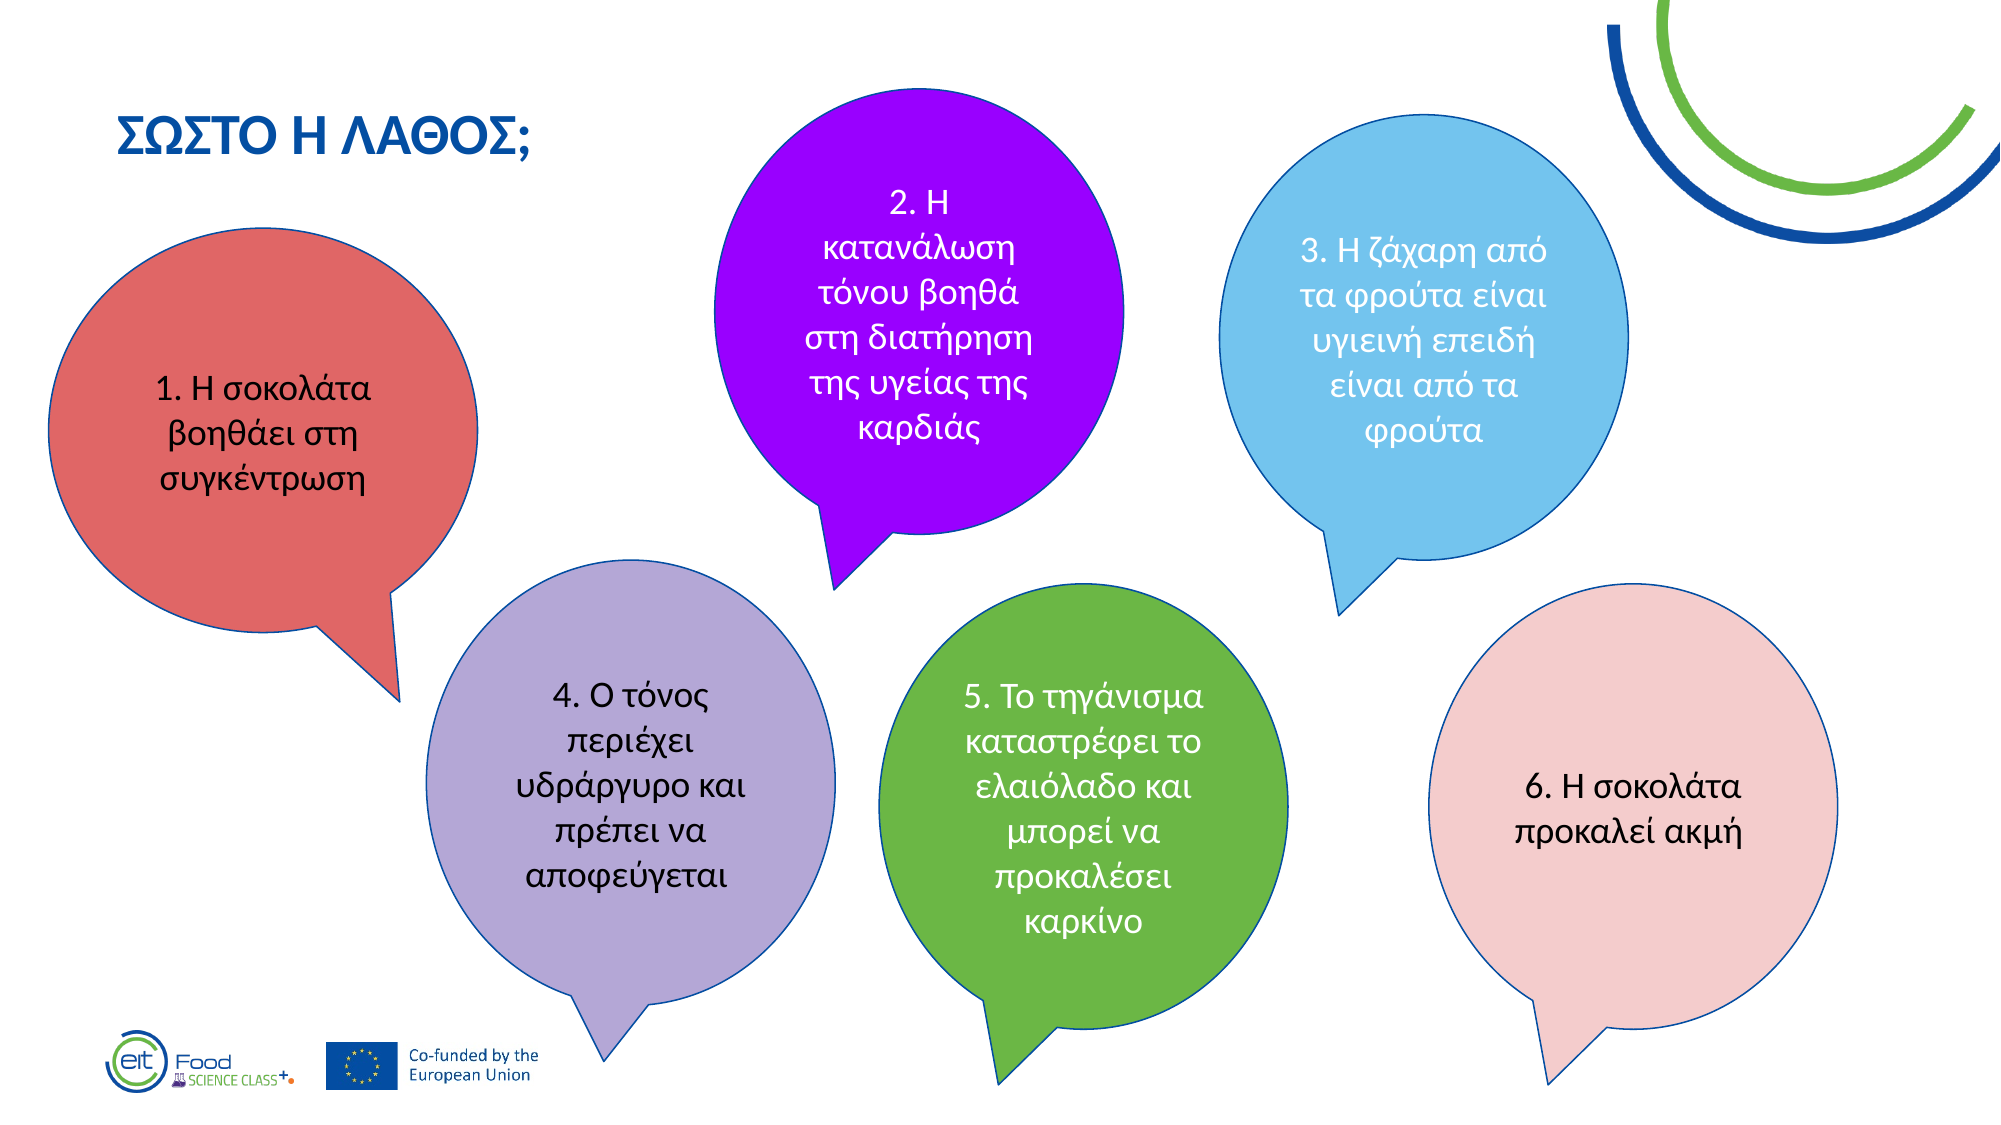

ΣΩΣΤΟ Ή ΛΑΘΟΣ;
2. Η κατανάλωση τόνου βοηθά στη διατήρηση της υγείας της καρδιάς
3. Η ζάχαρη από τα φρούτα είναι υγιεινή επειδή είναι από τα φρούτα
1. Η σοκολάτα βοηθάει στη συγκέντρωση
4. Ο τόνος περιέχει υδράργυρο και πρέπει να αποφεύγεται
5. Το τηγάνισμα καταστρέφει το ελαιόλαδο και μπορεί να προκαλέσει καρκίνο
6. Η σοκολάτα προκαλεί ακμή